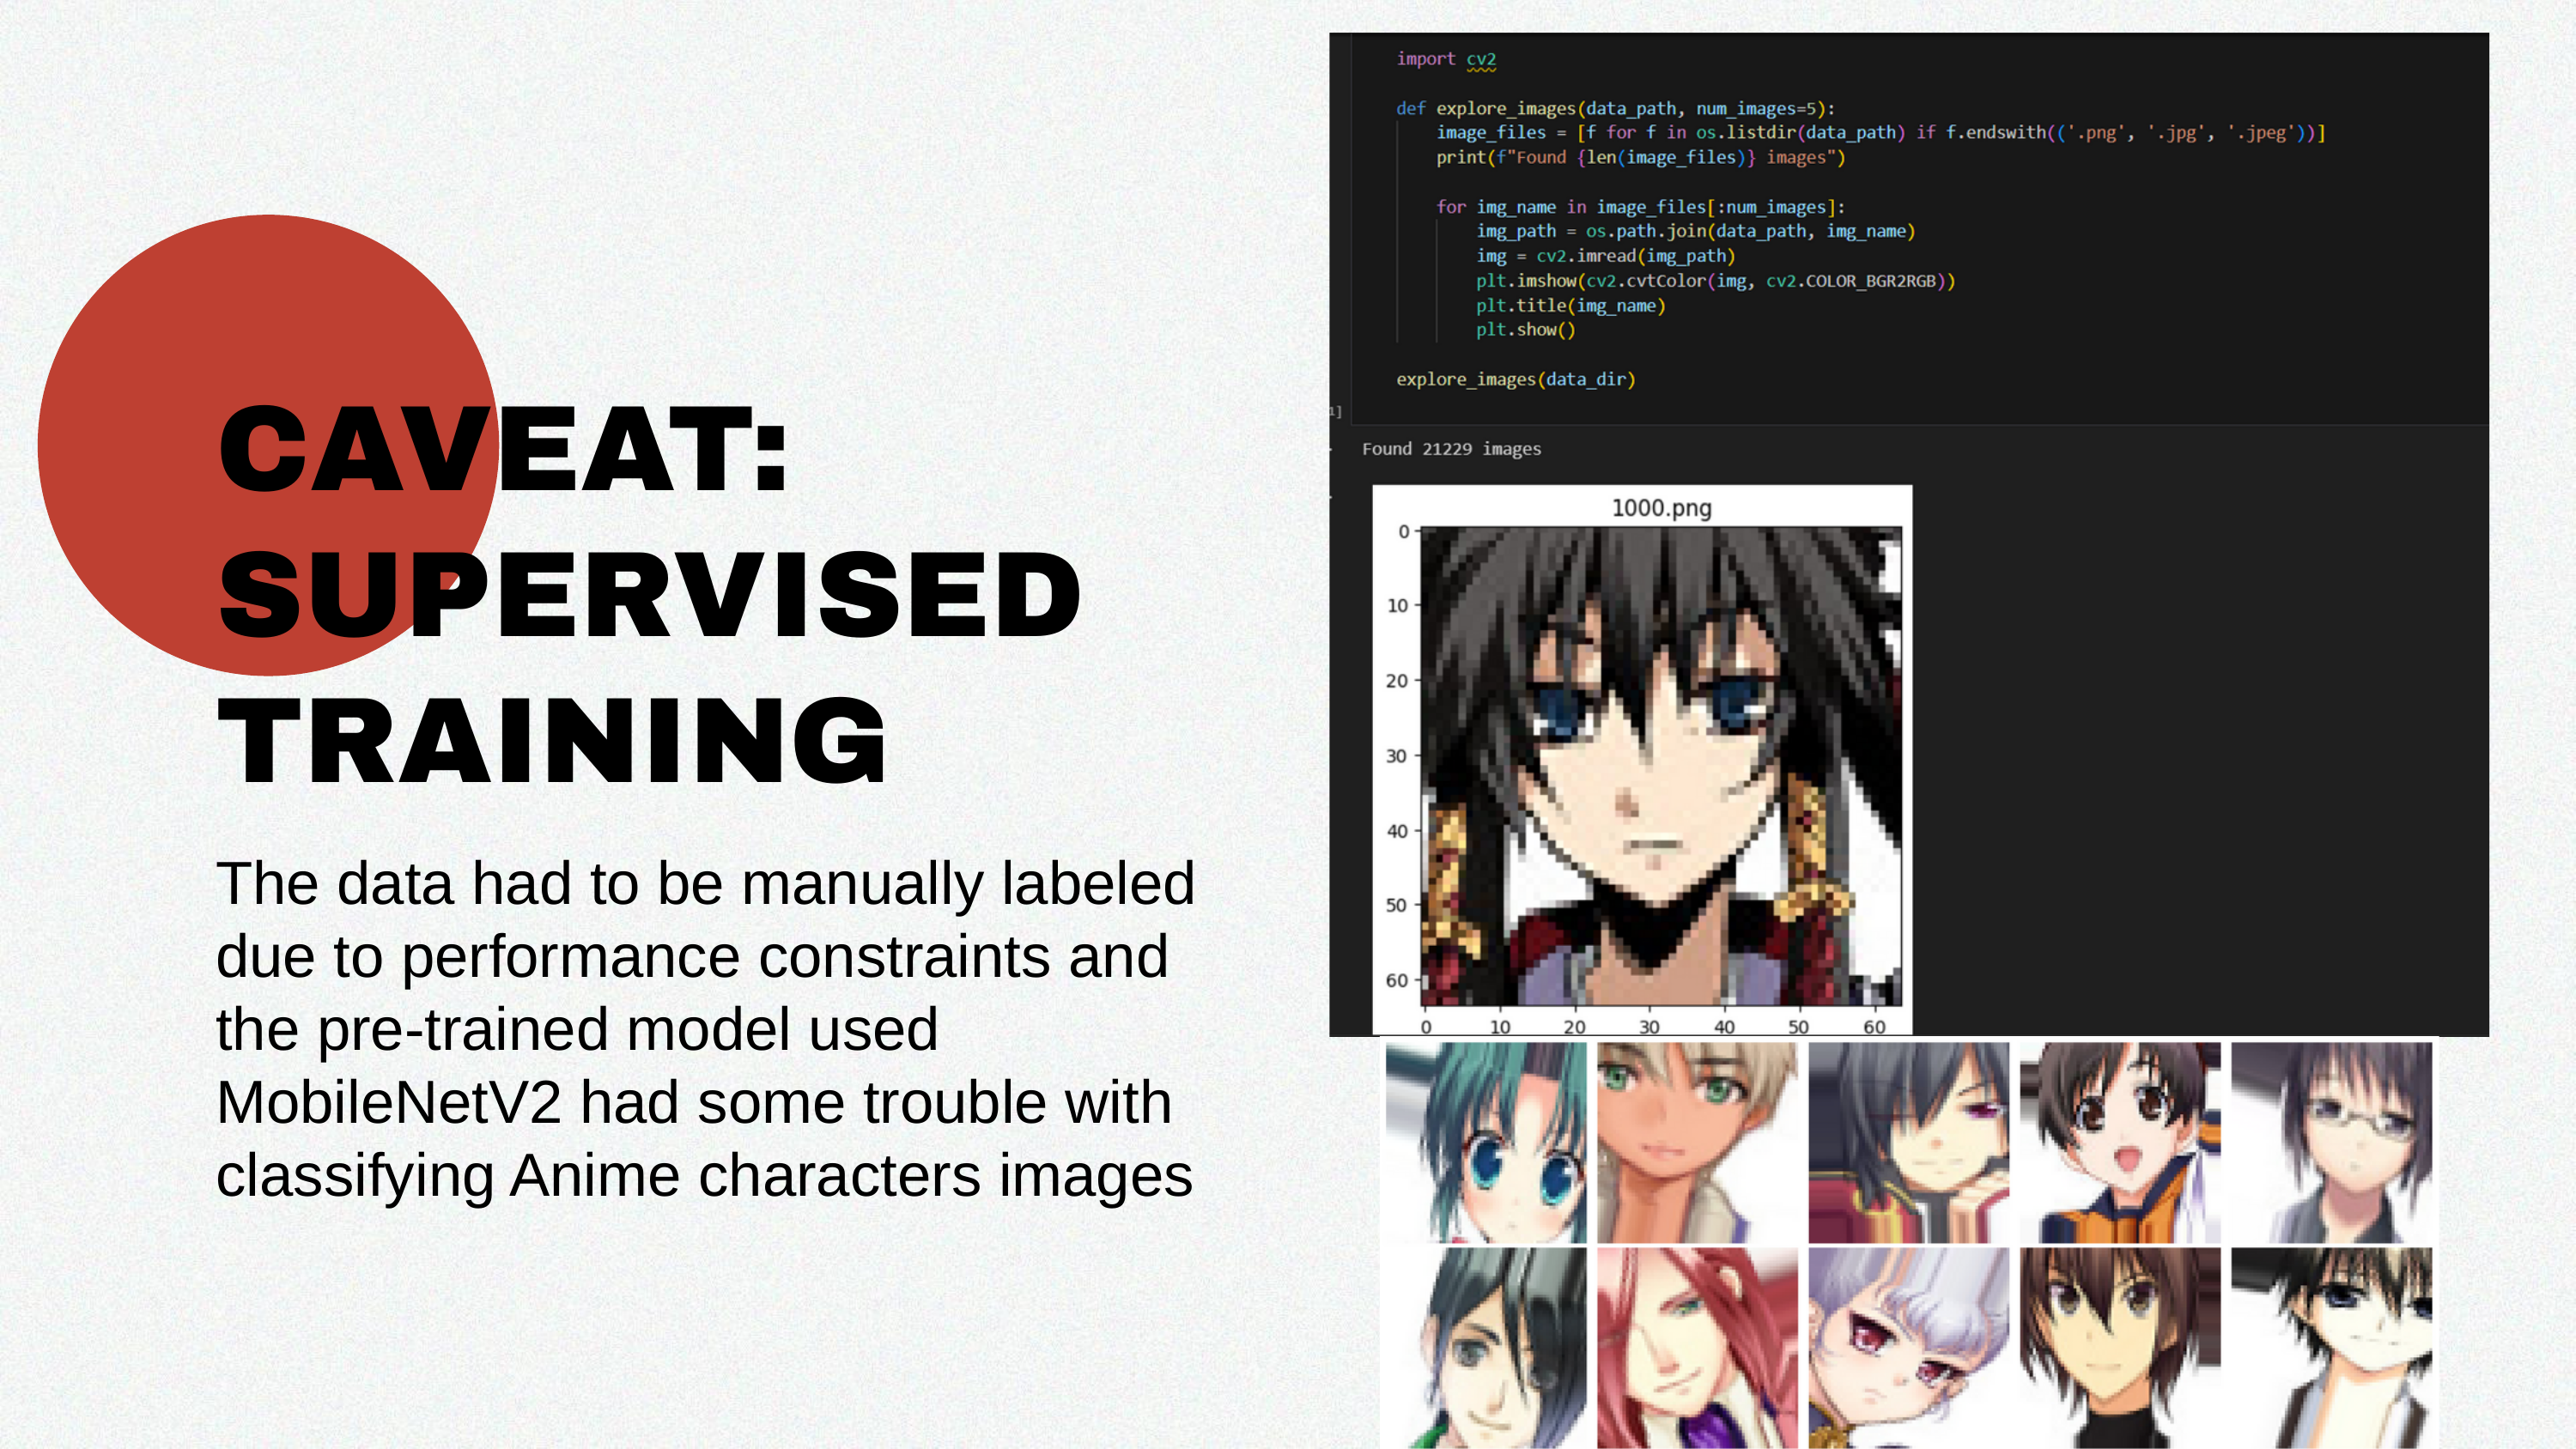

CAVEAT:
SUPERVISED TRAINING

The data had to be manually labeled due to performance constraints and the pre-trained model used MobileNetV2 had some trouble with  classifying Anime characters images